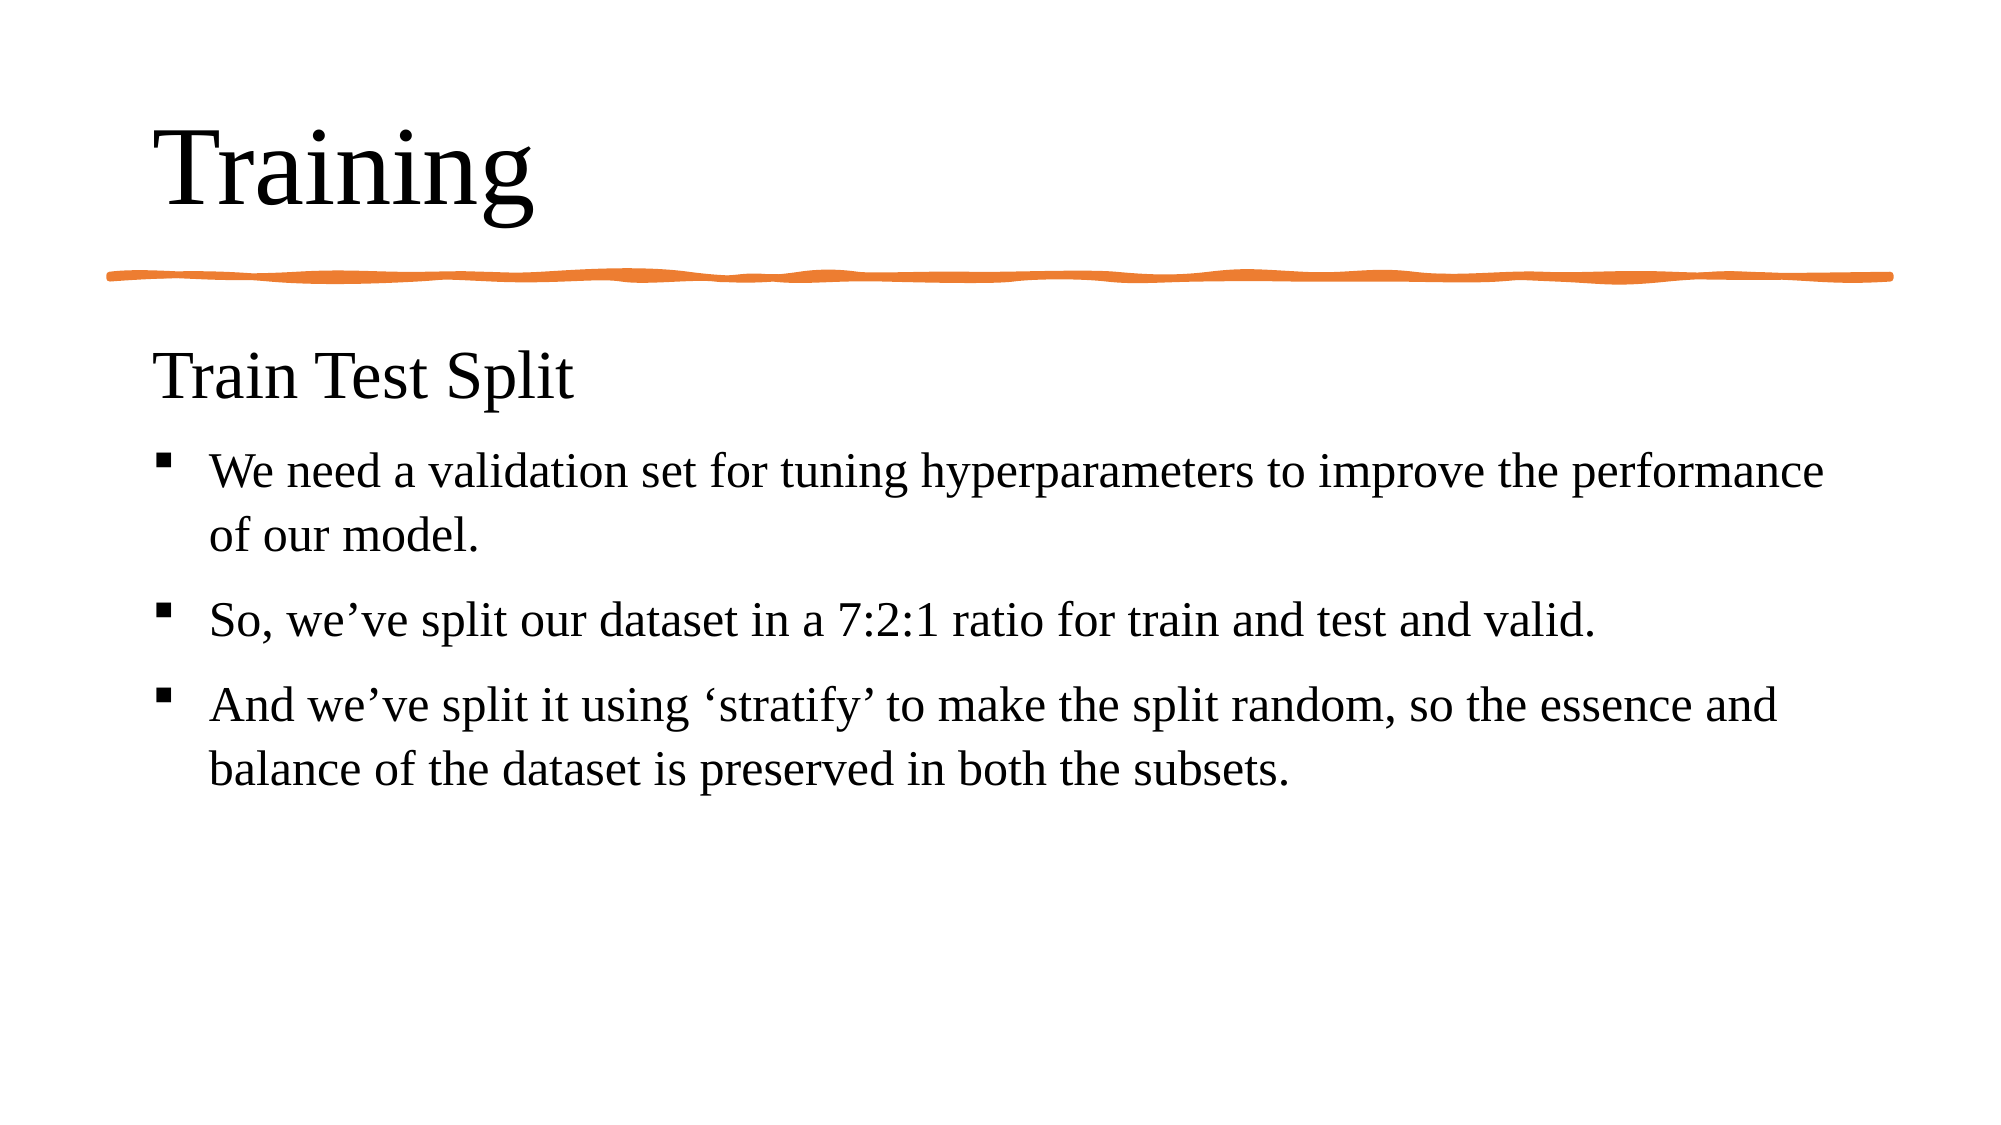

# Training

Train Test Split
We need a validation set for tuning hyperparameters to improve the performance of our model.
So, we’ve split our dataset in a 7:2:1 ratio for train and test and valid.
And we’ve split it using ‘stratify’ to make the split random, so the essence and balance of the dataset is preserved in both the subsets.